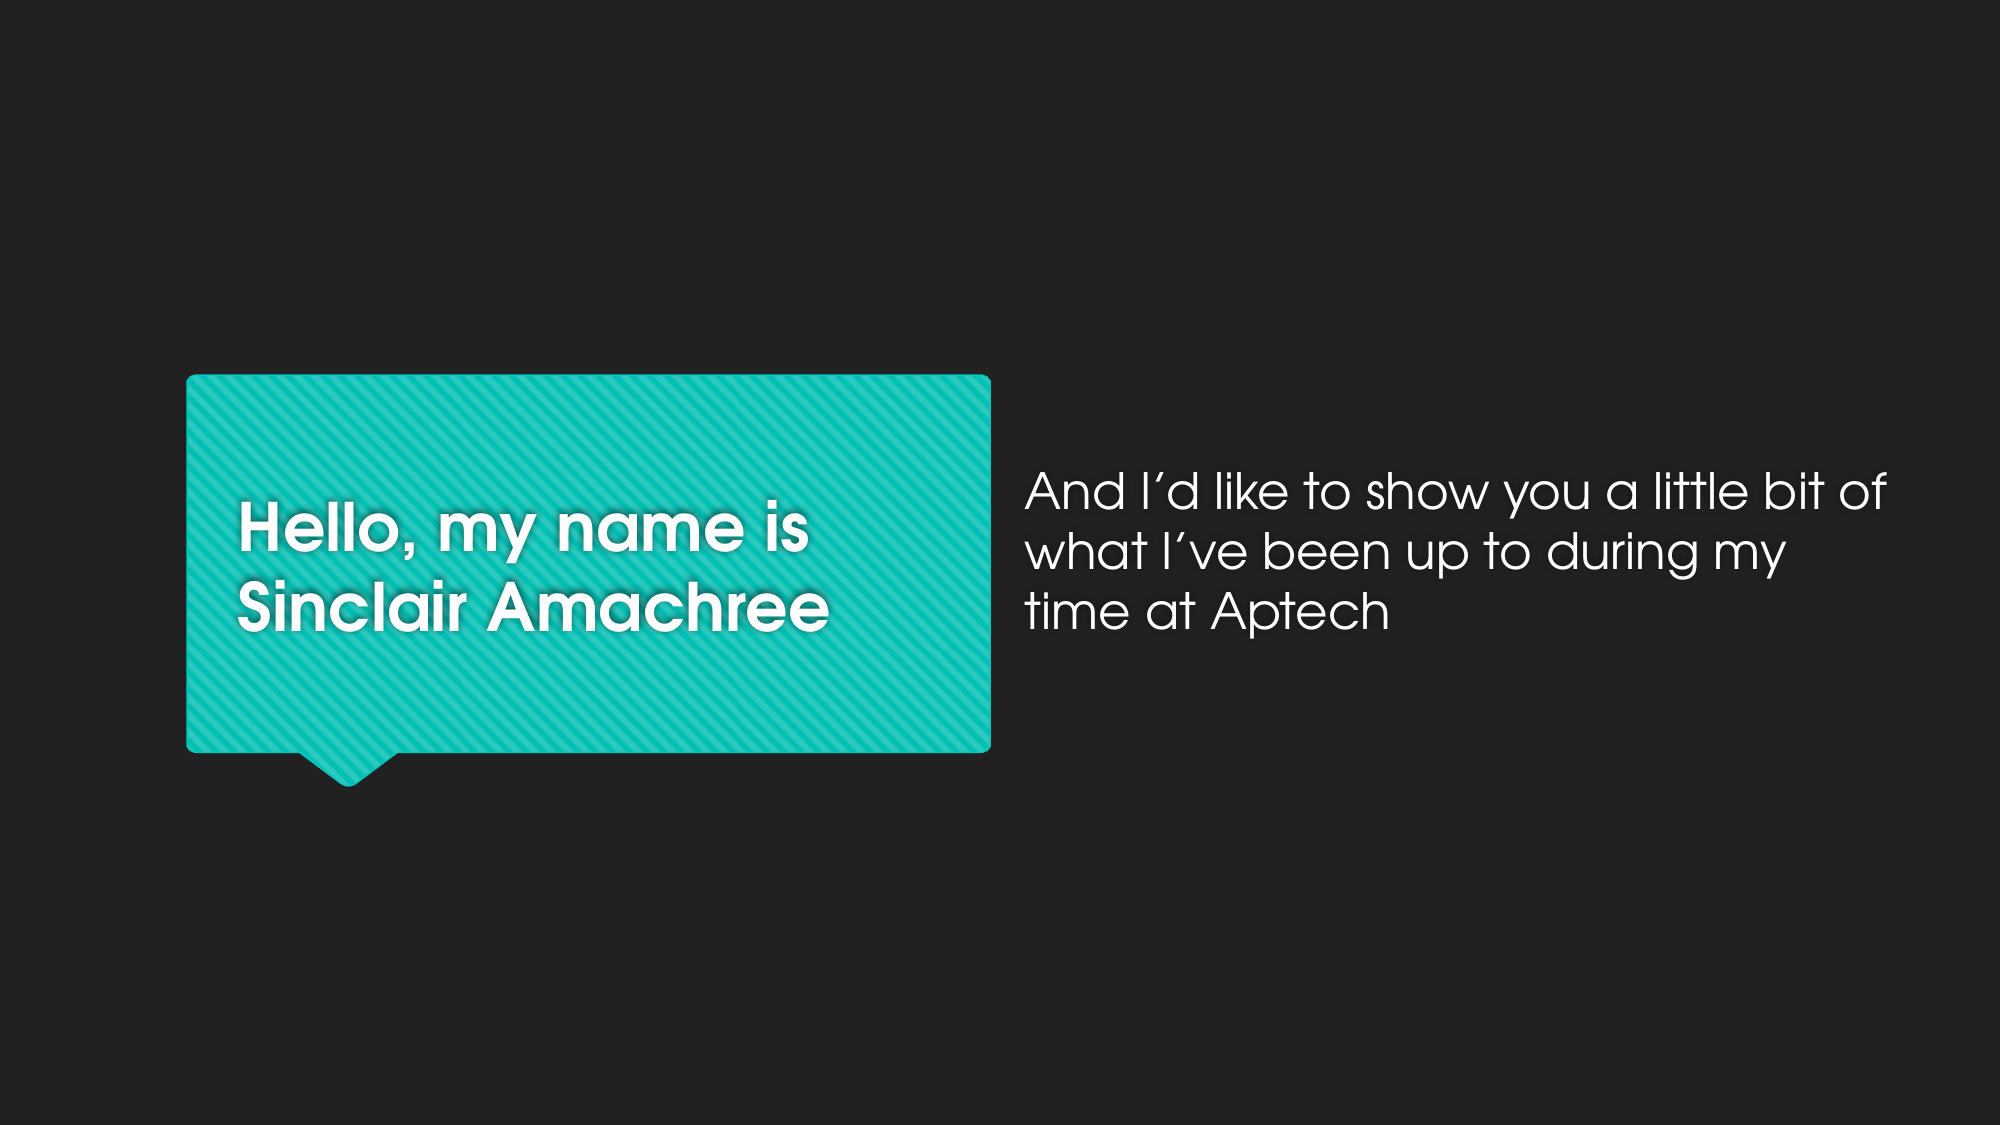

And I’d like to show you a little bit of what I’ve been up to during my time at Aptech
# Hello, my name is Sinclair Amachree